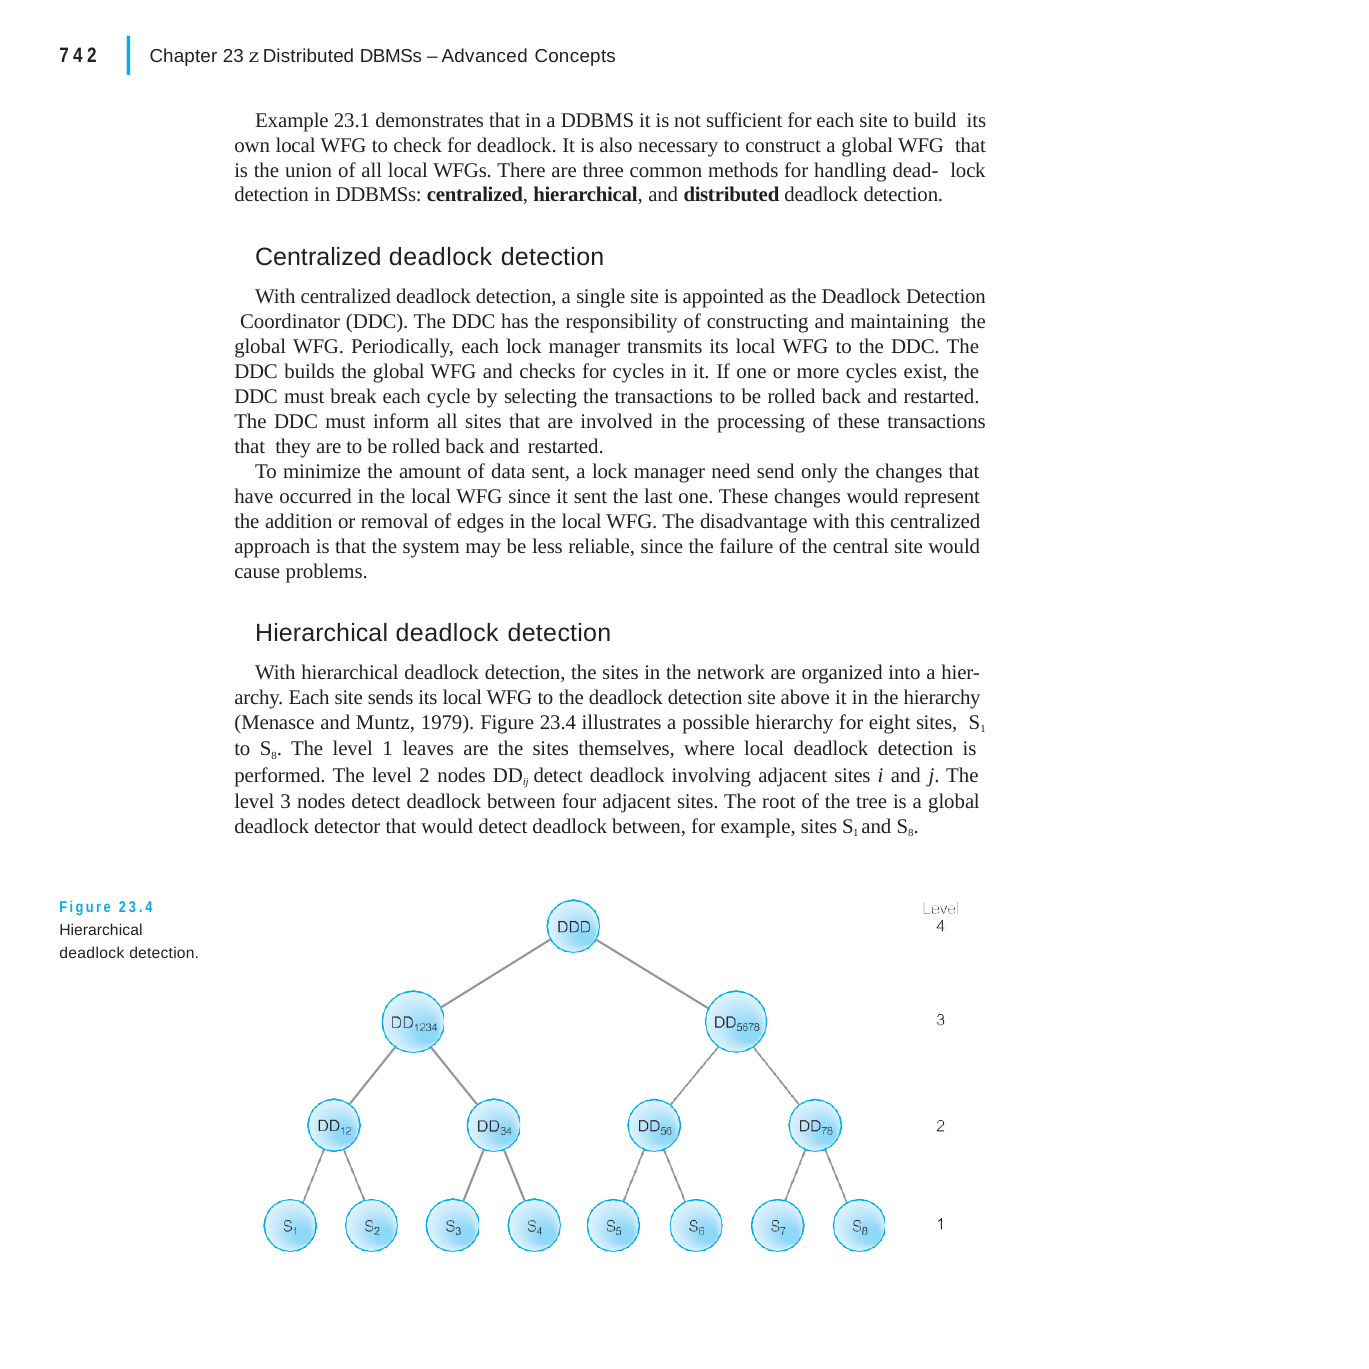

|
742
Chapter 23 z Distributed DBMSs – Advanced Concepts
Example 23.1 demonstrates that in a DDBMS it is not sufficient for each site to build  its own local WFG to check for deadlock. It is also necessary to construct a global WFG  that is the union of all local WFGs. There are three common methods for handling dead-  lock detection in DDBMSs: centralized, hierarchical, and distributed deadlock detection.

Centralized deadlock detection
With centralized deadlock detection, a single site is appointed as the Deadlock Detection  Coordinator (DDC). The DDC has the responsibility of constructing and maintaining  the global WFG. Periodically, each lock manager transmits its local WFG to the DDC. The  DDC builds the global WFG and checks for cycles in it. If one or more cycles exist, the  DDC must break each cycle by selecting the transactions to be rolled back and restarted.  The DDC must inform all sites that are involved in the processing of these transactions that  they are to be rolled back and restarted.
To minimize the amount of data sent, a lock manager need send only the changes that  have occurred in the local WFG since it sent the last one. These changes would represent  the addition or removal of edges in the local WFG. The disadvantage with this centralized  approach is that the system may be less reliable, since the failure of the central site would  cause problems.

Hierarchical deadlock detection
With hierarchical deadlock detection, the sites in the network are organized into a hier-  archy. Each site sends its local WFG to the deadlock detection site above it in the hierarchy  (Menasce and Muntz, 1979). Figure 23.4 illustrates a possible hierarchy for eight sites,  S1 to S8. The level 1 leaves are the sites themselves, where local deadlock detection is  performed. The level 2 nodes DDij detect deadlock involving adjacent sites i and j. The  level 3 nodes detect deadlock between four adjacent sites. The root of the tree is a global  deadlock detector that would detect deadlock between, for example, sites S1 and S8.
Figure 23.4  Hierarchical  deadlock detection.